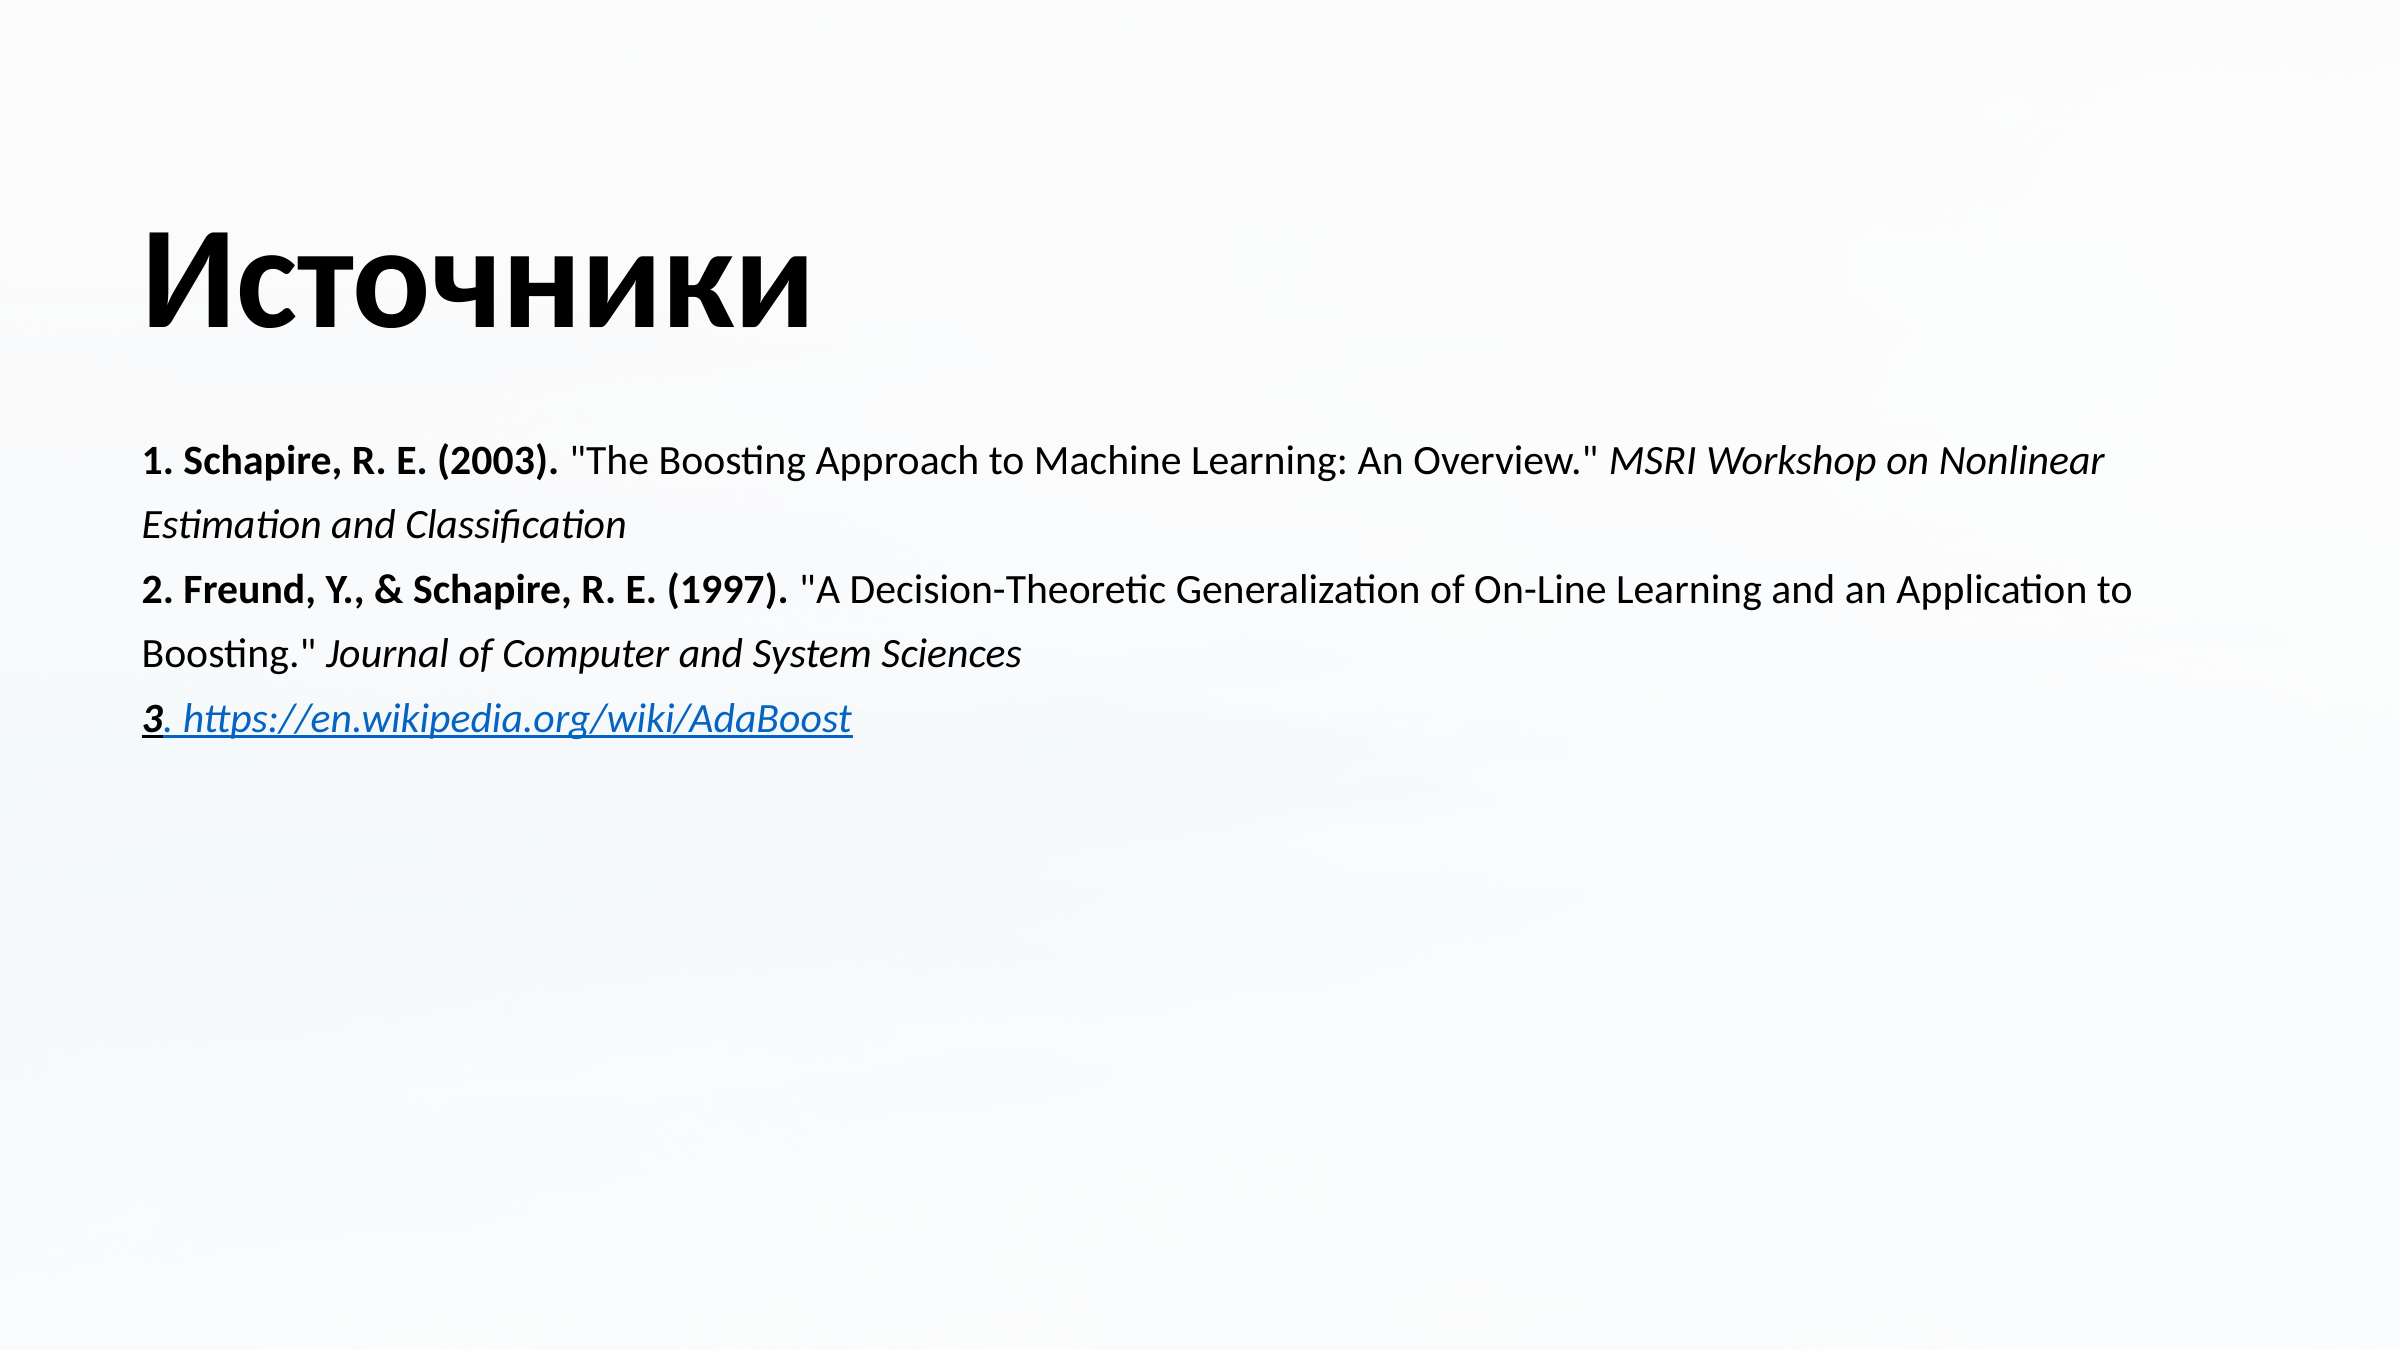

Источники
1. Schapire, R. E. (2003). "The Boosting Approach to Machine Learning: An Overview." MSRI Workshop on Nonlinear Estimation and Classification
2. Freund, Y., & Schapire, R. E. (1997). "A Decision-Theoretic Generalization of On-Line Learning and an Application to Boosting." Journal of Computer and System Sciences
3. https://en.wikipedia.org/wiki/AdaBoost